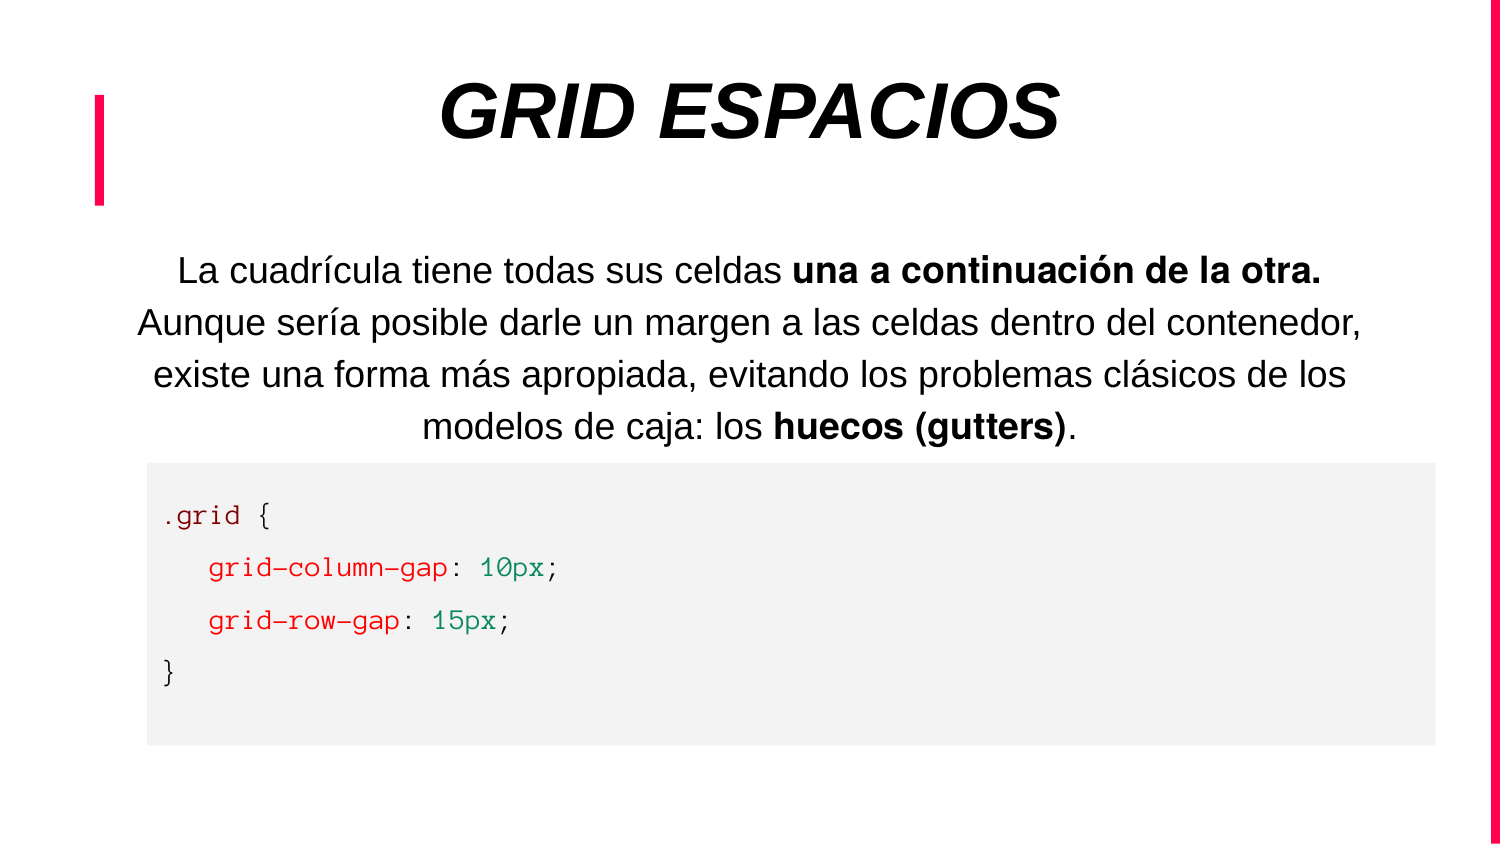

GRID ESPACIOS

La cuadrícula tiene todas sus celdas una a continuación de la otra. Aunque sería posible darle un margen a las celdas dentro del contenedor, existe una forma más apropiada, evitando los problemas clásicos de los modelos de caja: los huecos (gutters).
.grid {
   grid-column-gap: 10px;
   grid-row-gap: 15px;
}